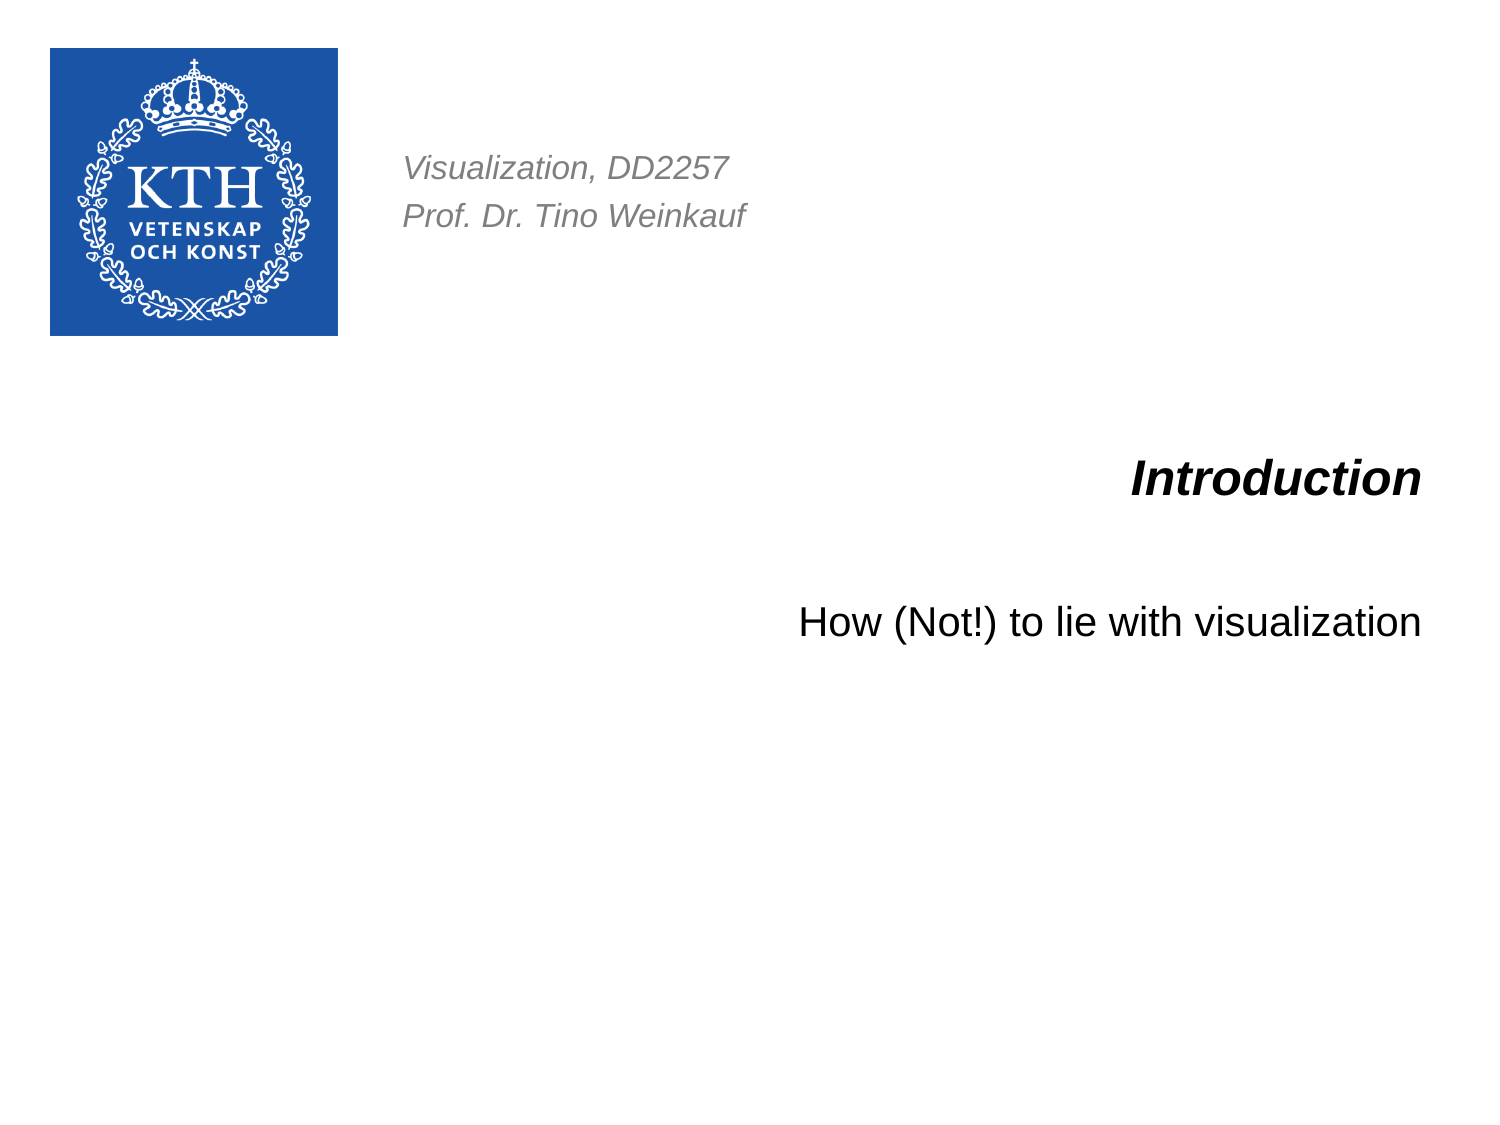

# Introduction
How (Not!) to lie with visualization